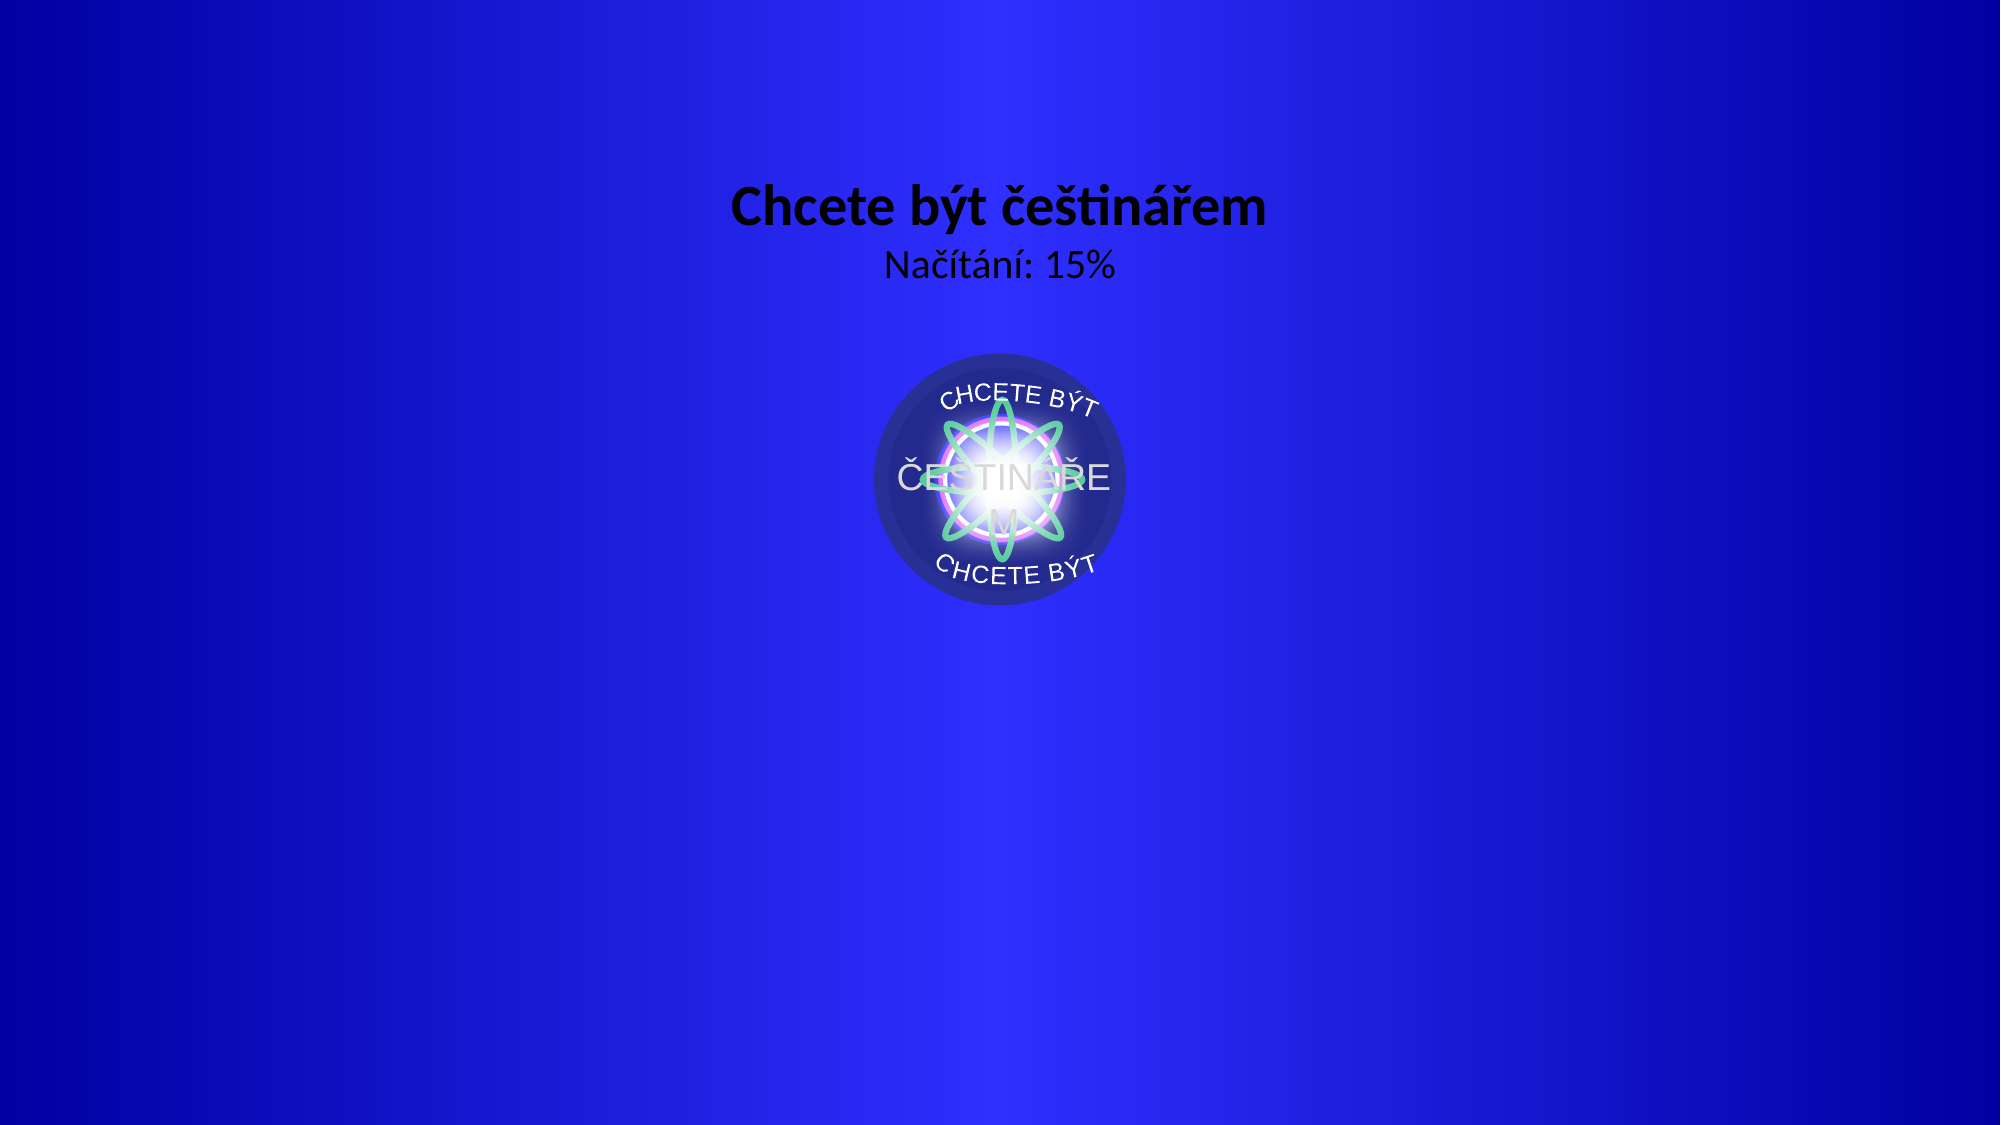

Chcete být češtinářem
Načítání: 15%

CHCETE BÝT

ČEŠTINÁŘEM

CHCETE BÝT